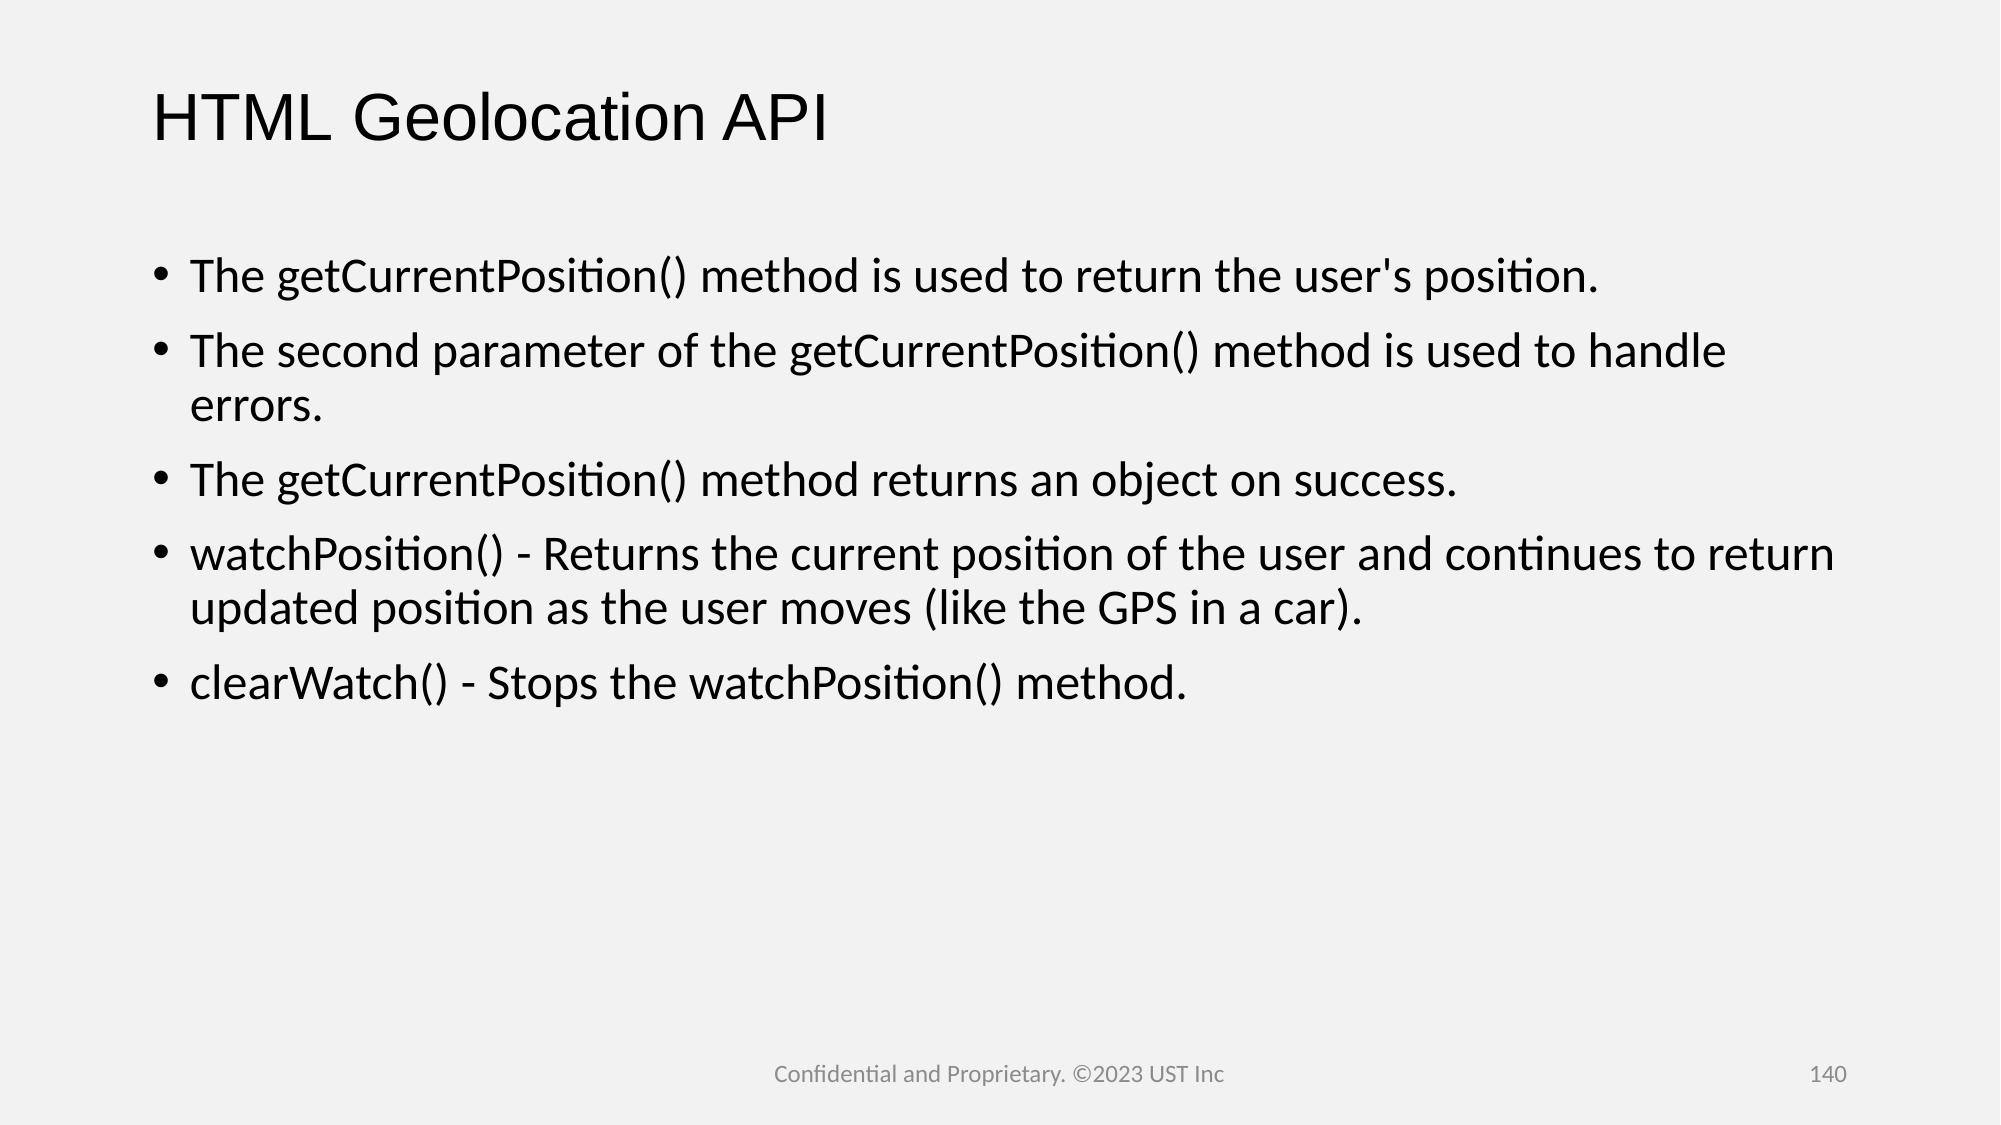

# HTML Geolocation API

The getCurrentPosition() method is used to return the user's position.
The second parameter of the getCurrentPosition() method is used to handle errors.
The getCurrentPosition() method returns an object on success.
watchPosition() - Returns the current position of the user and continues to return updated position as the user moves (like the GPS in a car).
clearWatch() - Stops the watchPosition() method.

Confidential and Proprietary. ©2023 UST Inc
140